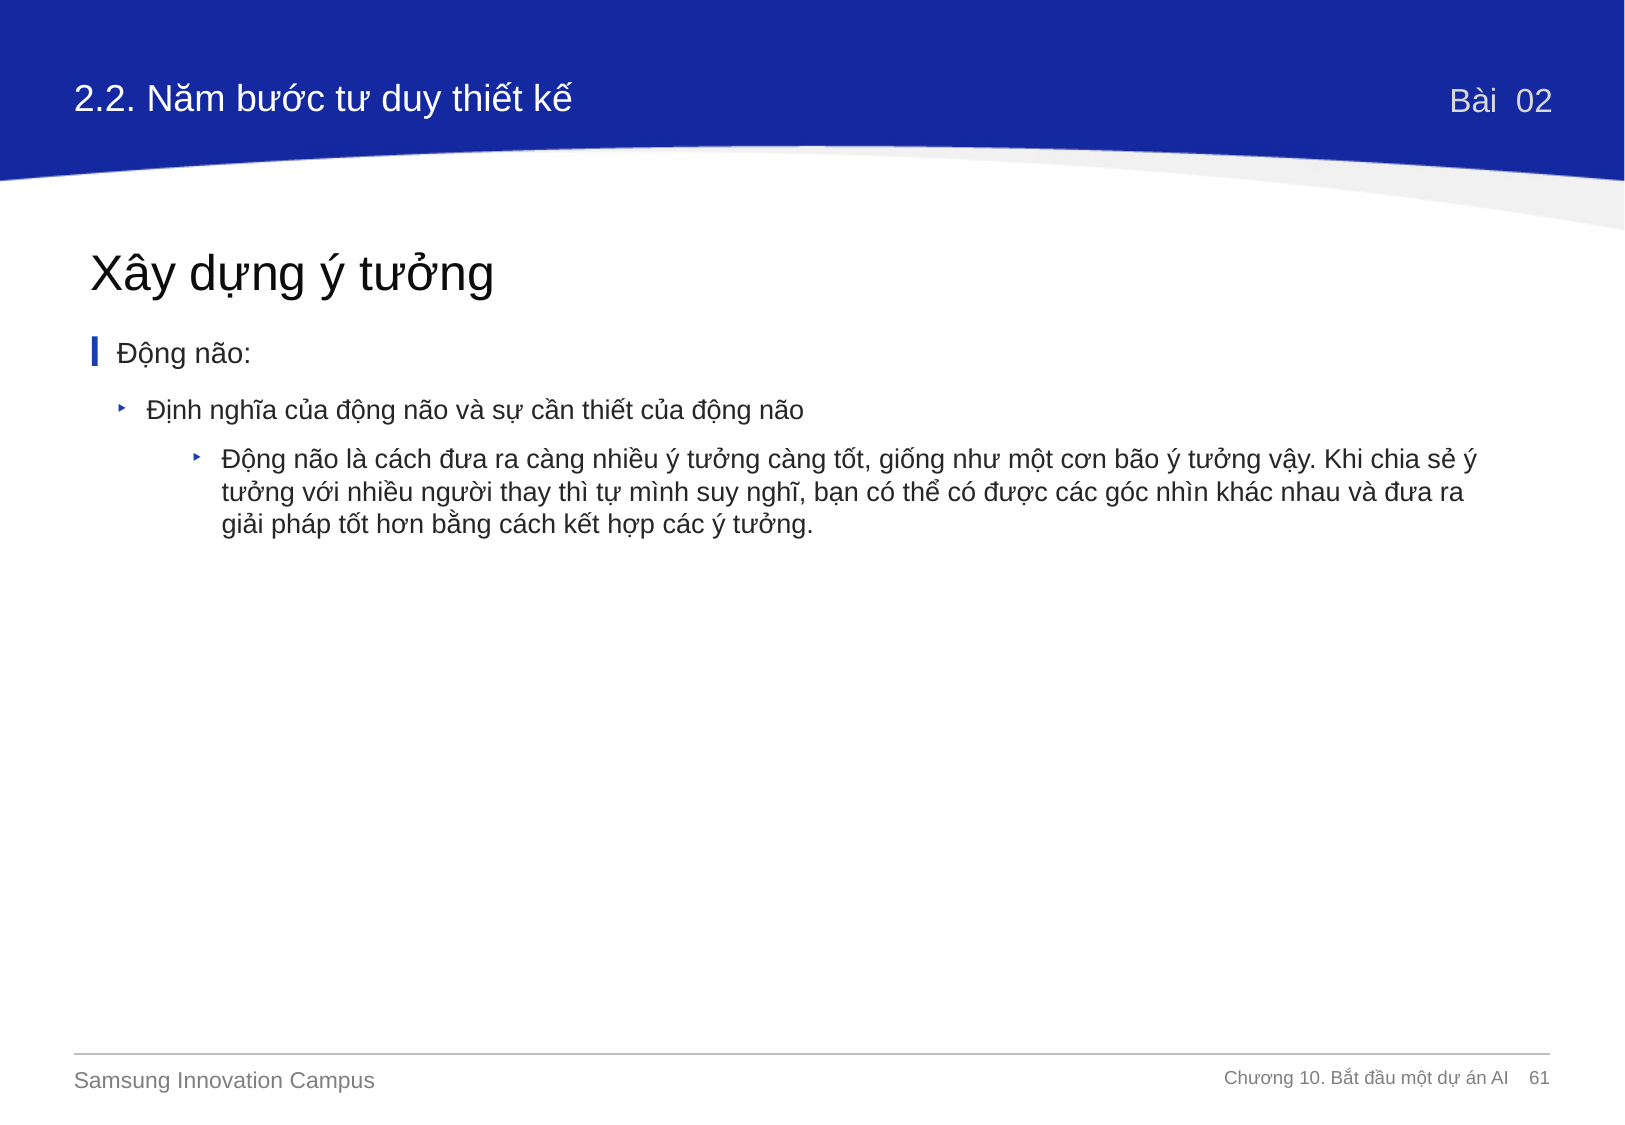

2.2. Năm bước tư duy thiết kế
Bài  02
Xây dựng ý tưởng
Động não:

Định nghĩa của động não và sự cần thiết của động não
Động não là cách đưa ra càng nhiều ý tưởng càng tốt, giống như một cơn bão ý tưởng vậy. Khi chia sẻ ý tưởng với nhiều người thay thì tự mình suy nghĩ, bạn có thể có được các góc nhìn khác nhau và đưa ra giải pháp tốt hơn bằng cách kết hợp các ý tưởng.